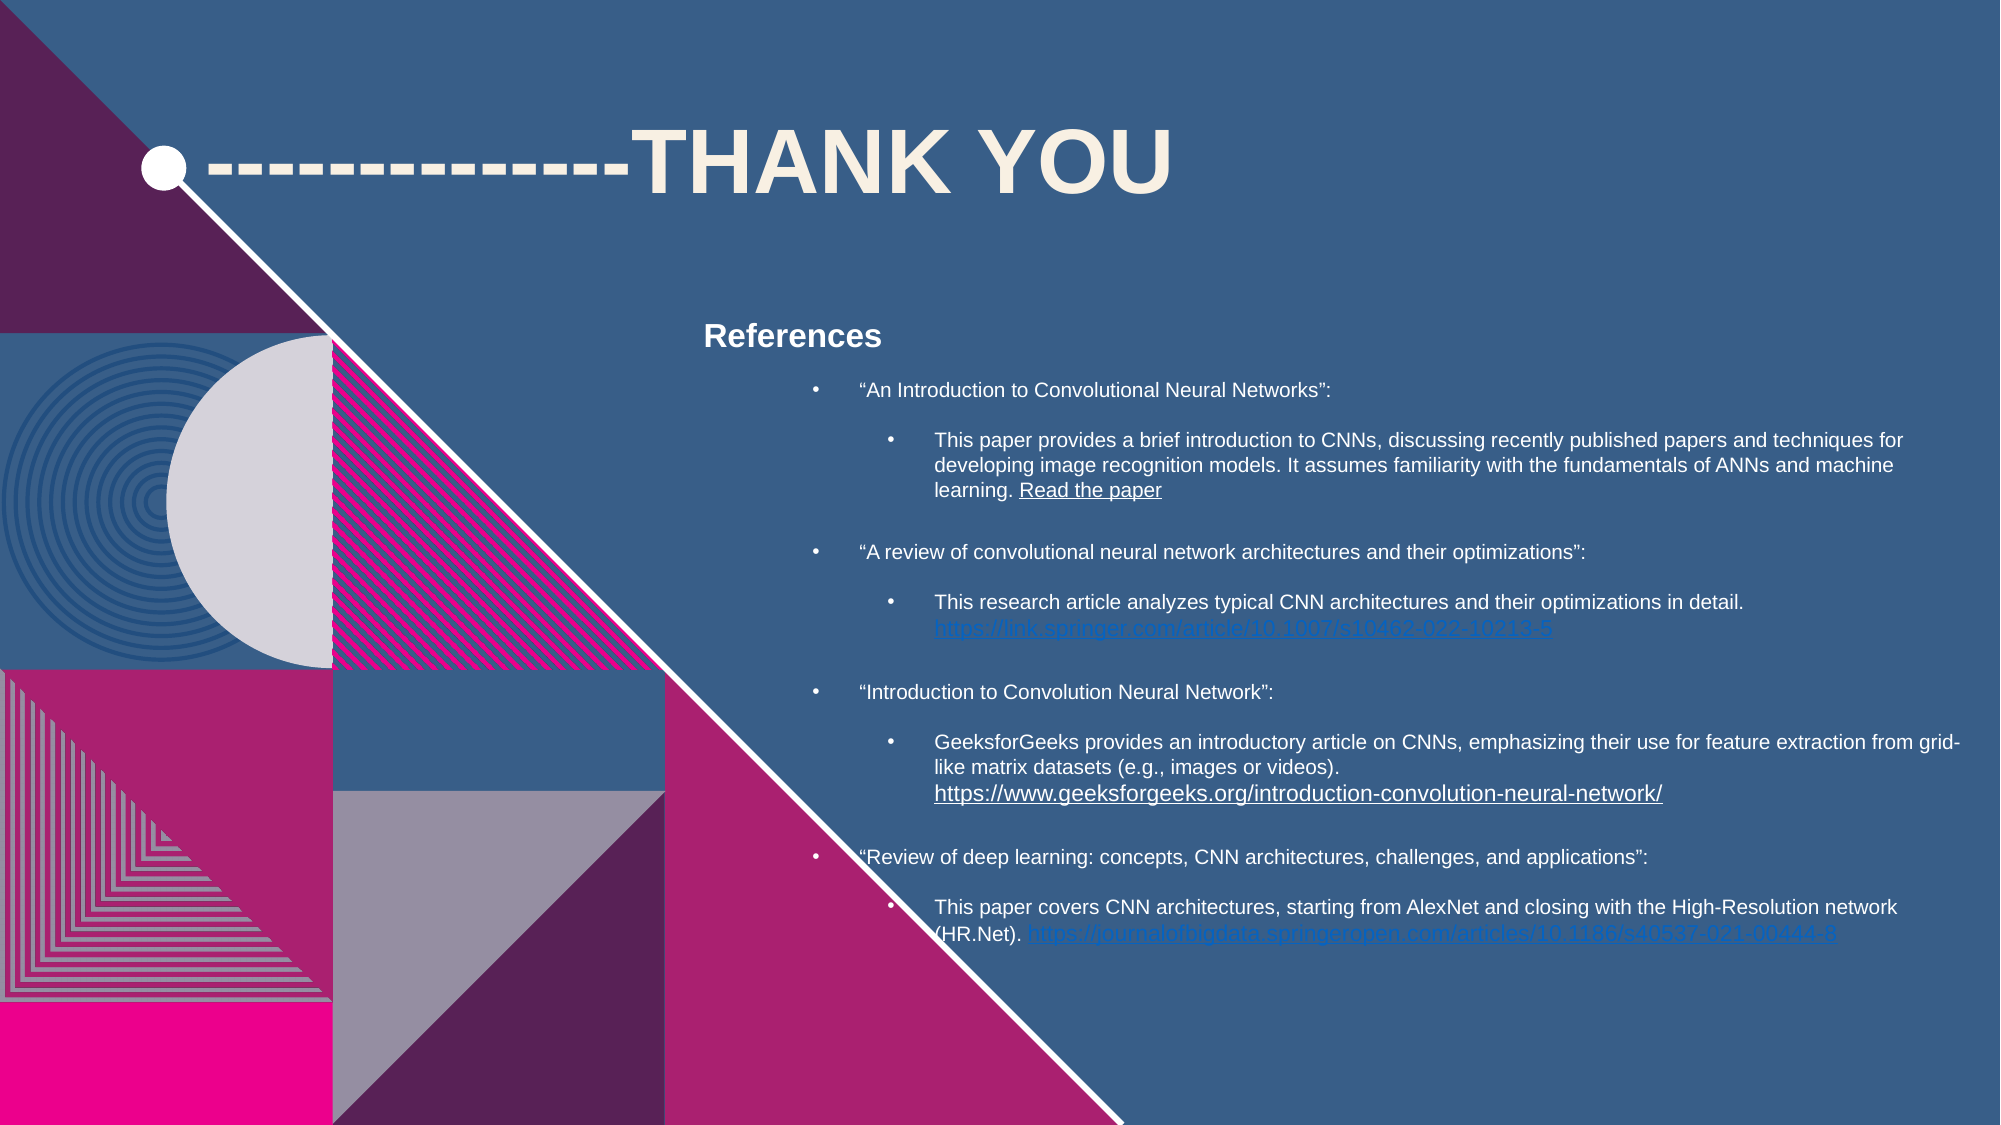

# --------------THANK YOU
References
“An Introduction to Convolutional Neural Networks”:
This paper provides a brief introduction to CNNs, discussing recently published papers and techniques for developing image recognition models. It assumes familiarity with the fundamentals of ANNs and machine learning. Read the paper
“A review of convolutional neural network architectures and their optimizations”:
This research article analyzes typical CNN architectures and their optimizations in detail.https://link.springer.com/article/10.1007/s10462-022-10213-5
“Introduction to Convolution Neural Network”:
GeeksforGeeks provides an introductory article on CNNs, emphasizing their use for feature extraction from grid-like matrix datasets (e.g., images or videos). https://www.geeksforgeeks.org/introduction-convolution-neural-network/
“Review of deep learning: concepts, CNN architectures, challenges, and applications”:
This paper covers CNN architectures, starting from AlexNet and closing with the High-Resolution network (HR.Net). https://journalofbigdata.springeropen.com/articles/10.1186/s40537-021-00444-8